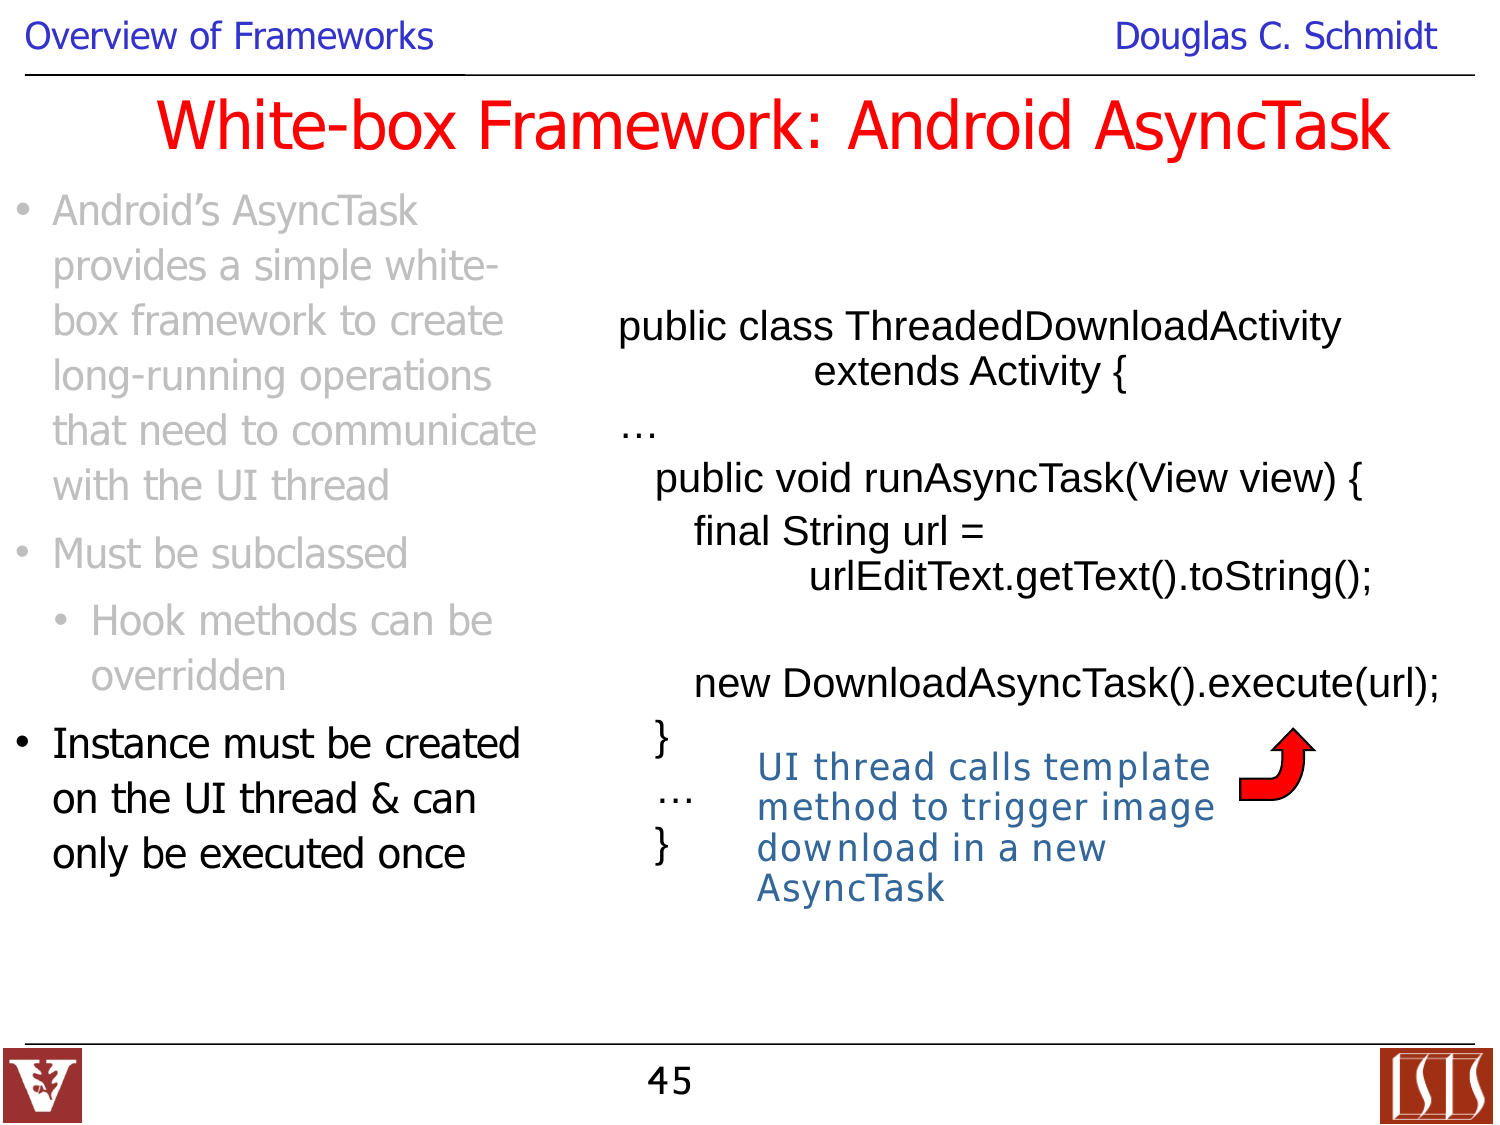

White-box Framework: Android AsyncTask
Android’s AsyncTask provides a simple white-box framework to create long-running operations that need to communicate with the UI thread
Must be subclassed
Hook methods can be overridden
Instance must be created on the UI thread & can only be executed once
public class ThreadedDownloadActivity
                 extends Activity {
…
public void runAsyncTask(View view) {
final String url =
          urlEditText.getText().toString();

new DownloadAsyncTask().execute(url);
}
…
}

UI thread calls template method to trigger image download in a new AsyncTask